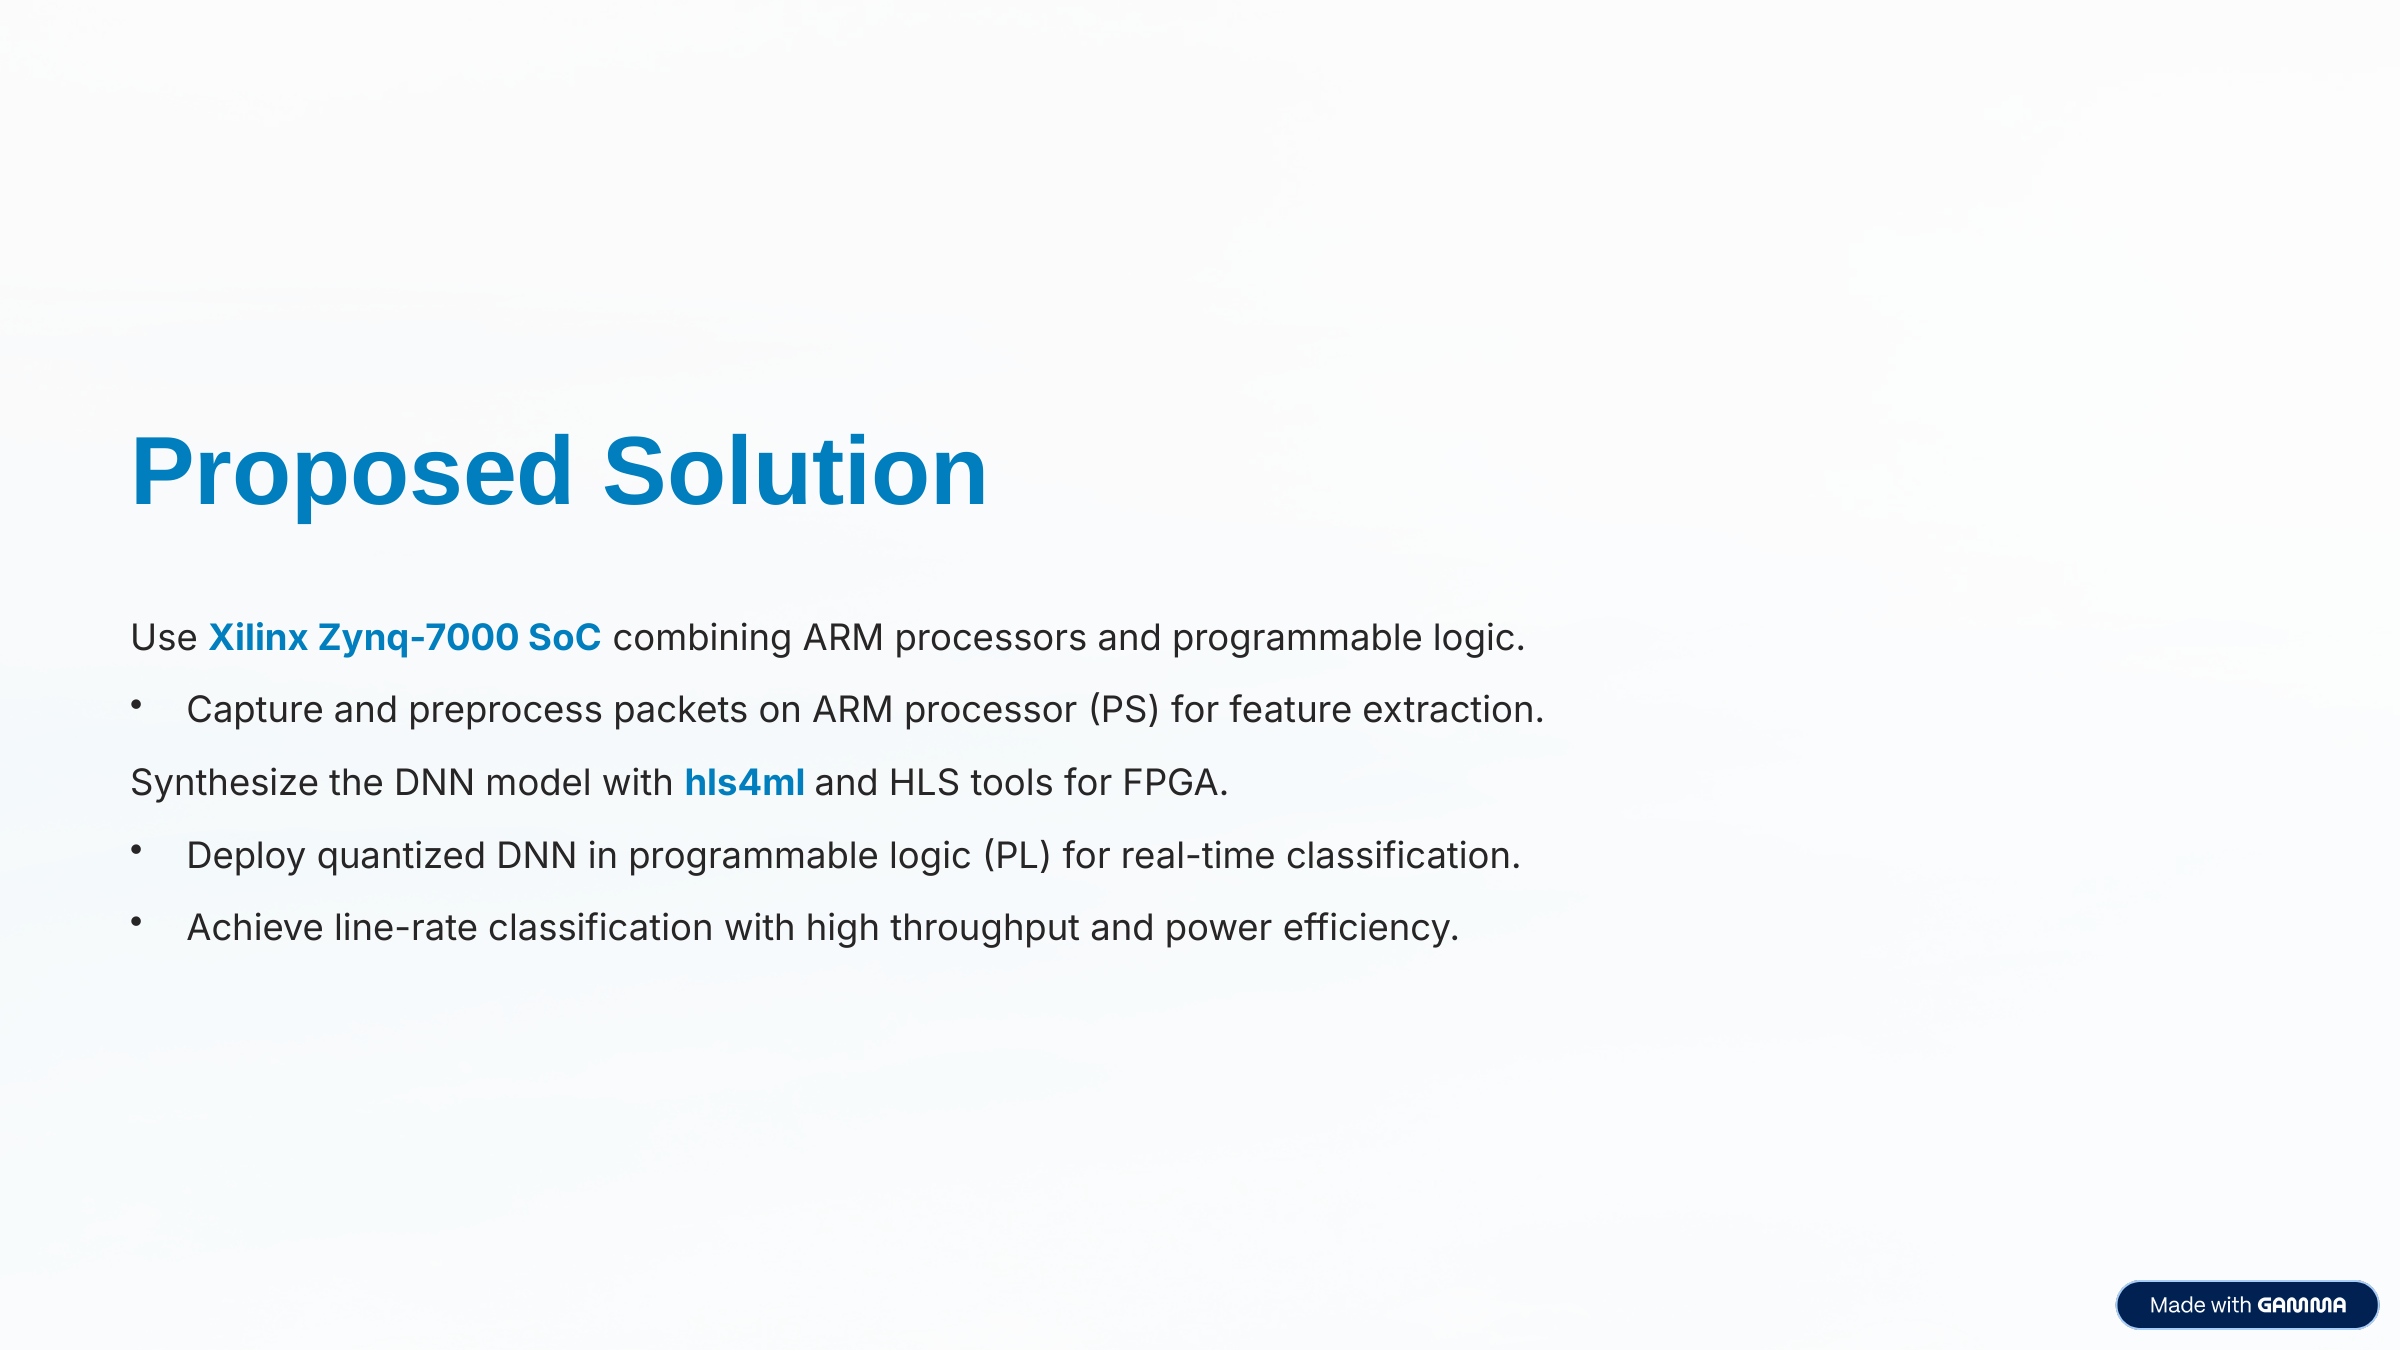

Proposed Solution
Use Xilinx Zynq-7000 SoC combining ARM processors and programmable logic.
Capture and preprocess packets on ARM processor (PS) for feature extraction.
Synthesize the DNN model with hls4ml and HLS tools for FPGA.
Deploy quantized DNN in programmable logic (PL) for real-time classification.
Achieve line-rate classification with high throughput and power efficiency.